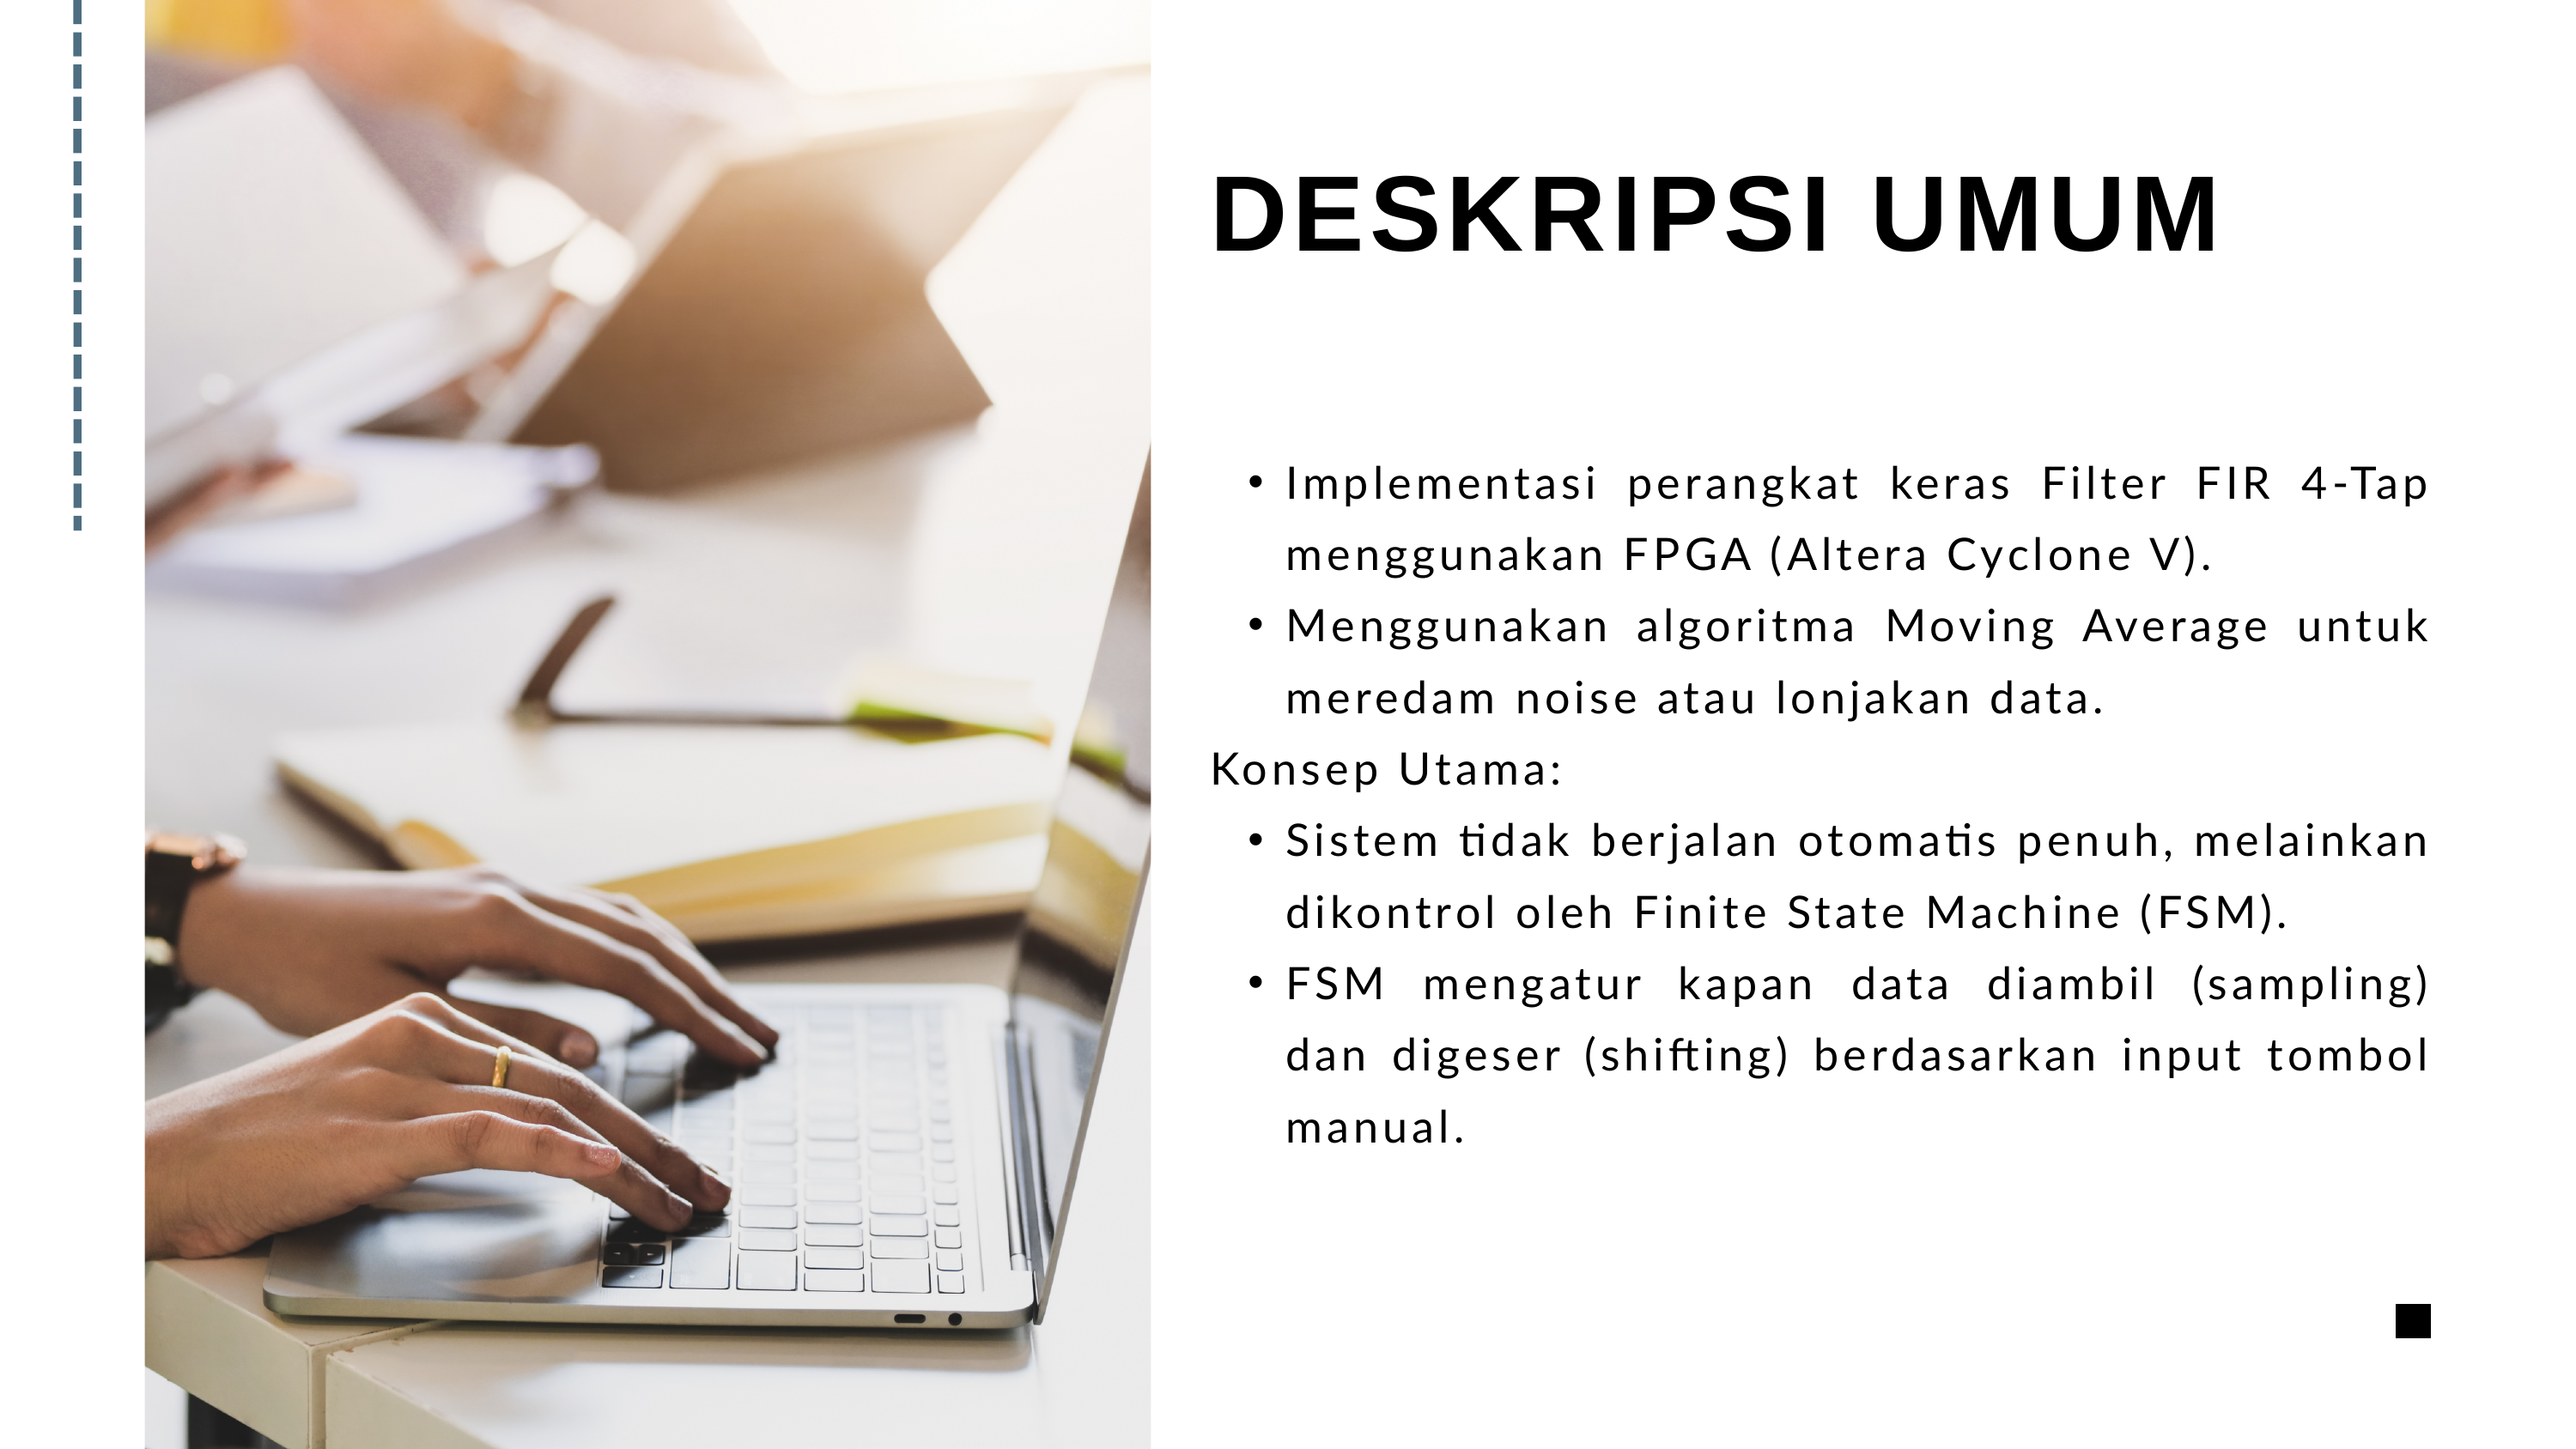

DESKRIPSI UMUM
Implementasi perangkat keras Filter FIR 4-Tap menggunakan FPGA (Altera Cyclone V).
Menggunakan algoritma Moving Average untuk meredam noise atau lonjakan data.
Konsep Utama:
Sistem tidak berjalan otomatis penuh, melainkan dikontrol oleh Finite State Machine (FSM).
FSM mengatur kapan data diambil (sampling) dan digeser (shifting) berdasarkan input tombol manual.